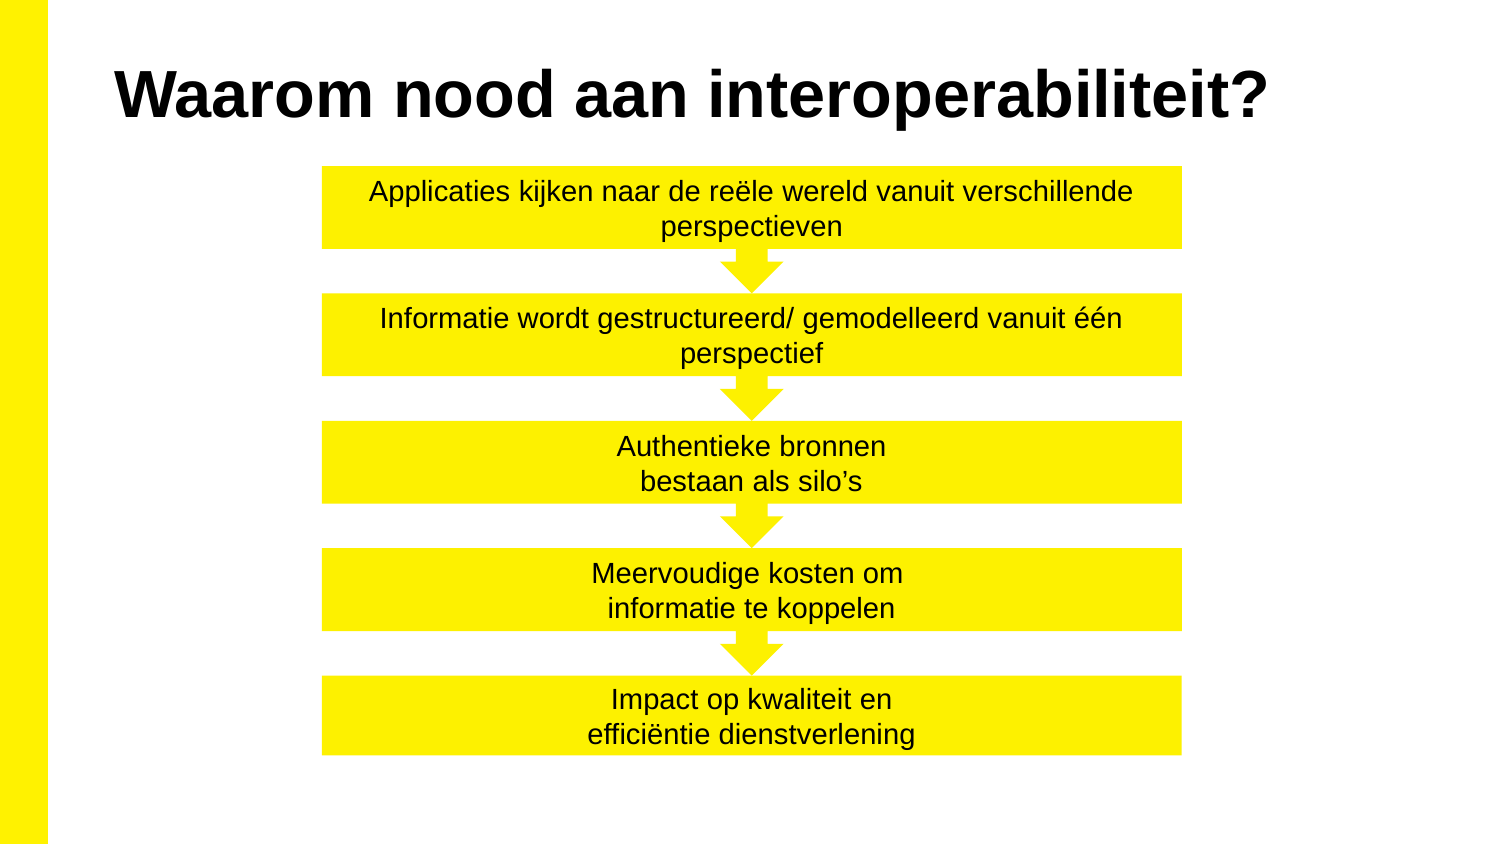

Waarom nood aan interoperabiliteit?
Applicaties kijken naar de reële wereld vanuit verschillende perspectieven
Informatie wordt gestructureerd/ gemodelleerd vanuit één perspectief
Authentieke bronnen​
bestaan als silo’s
Meervoudige kosten om ​
informatie te koppelen
Impact op kwaliteit en​
efficiëntie dienstverlening